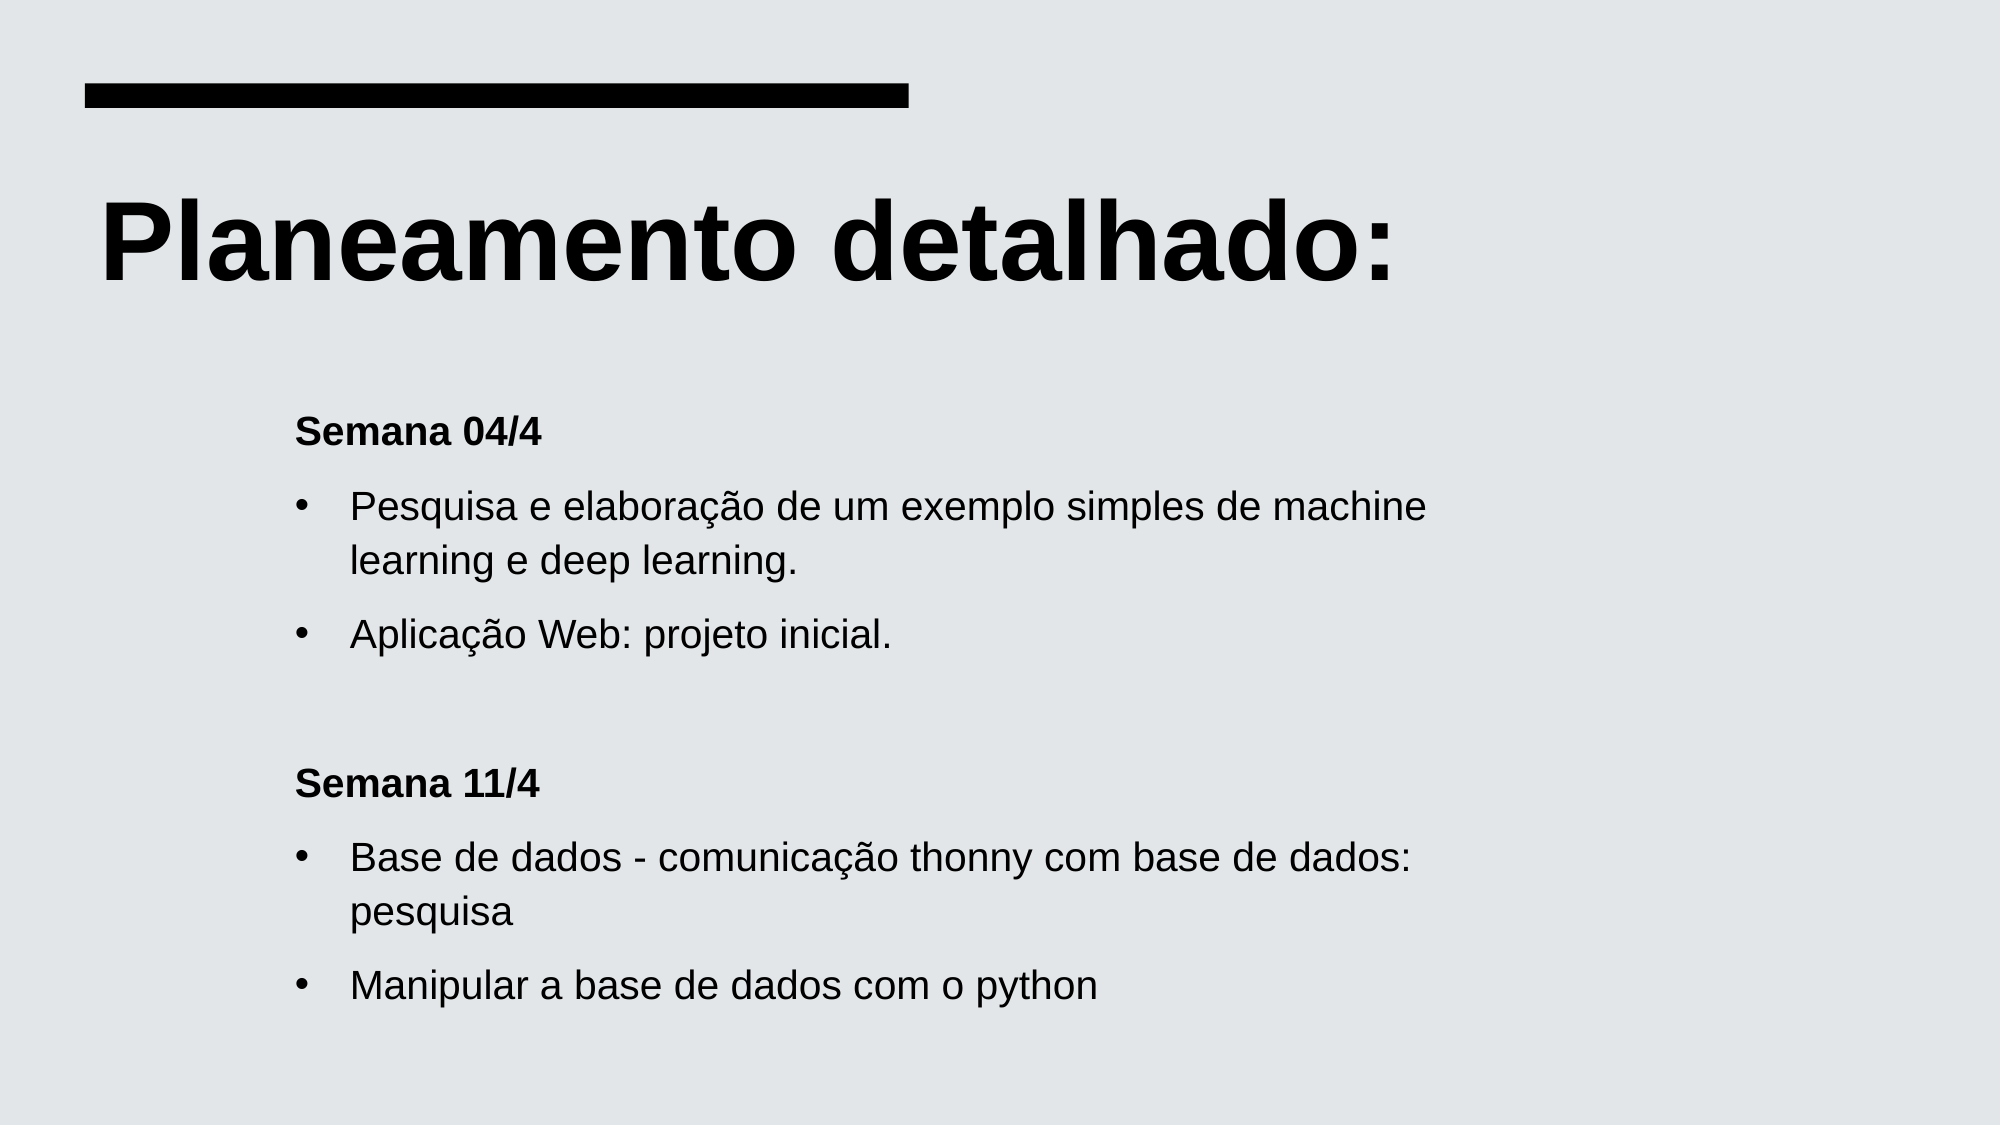

# Planeamento detalhado:
Semana 04/4
Pesquisa e elaboração de um exemplo simples de machine learning e deep learning.
Aplicação Web: projeto inicial.

Semana 11/4
Base de dados - comunicação thonny com base de dados: pesquisa
Manipular a base de dados com o python